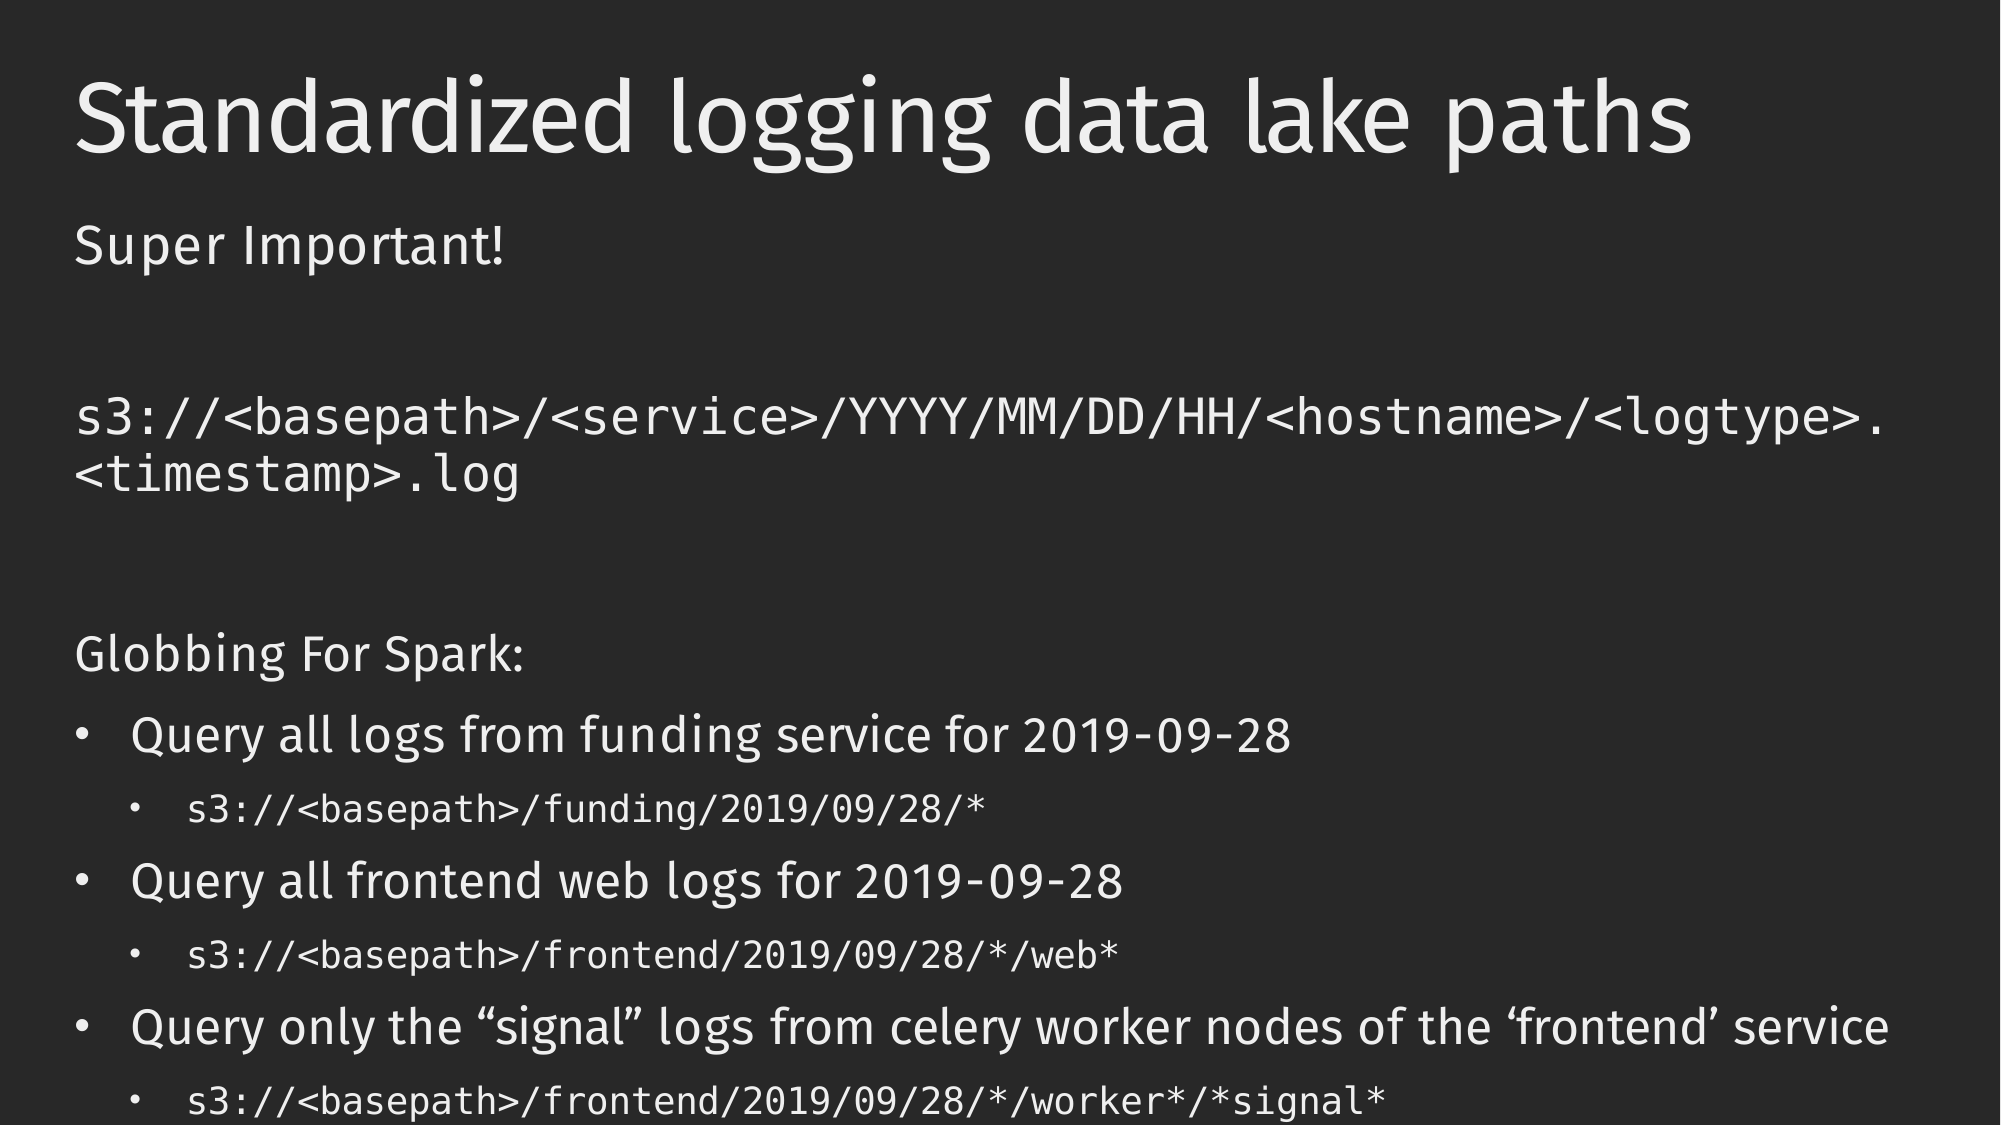

# Standardized logging data lake paths
Super Important!

s3://<basepath>/<service>/YYYY/MM/DD/HH/<hostname>/<logtype>.
<timestamp>.log

Globbing For Spark:
Query all logs from funding service for 2019-09-28
s3://<basepath>/funding/2019/09/28/*
Query all frontend web logs for 2019-09-28
s3://<basepath>/frontend/2019/09/28/*/web*
Query only the “signal” logs from celery worker nodes of the ‘frontend’ service
s3://<basepath>/frontend/2019/09/28/*/worker*/*signal*